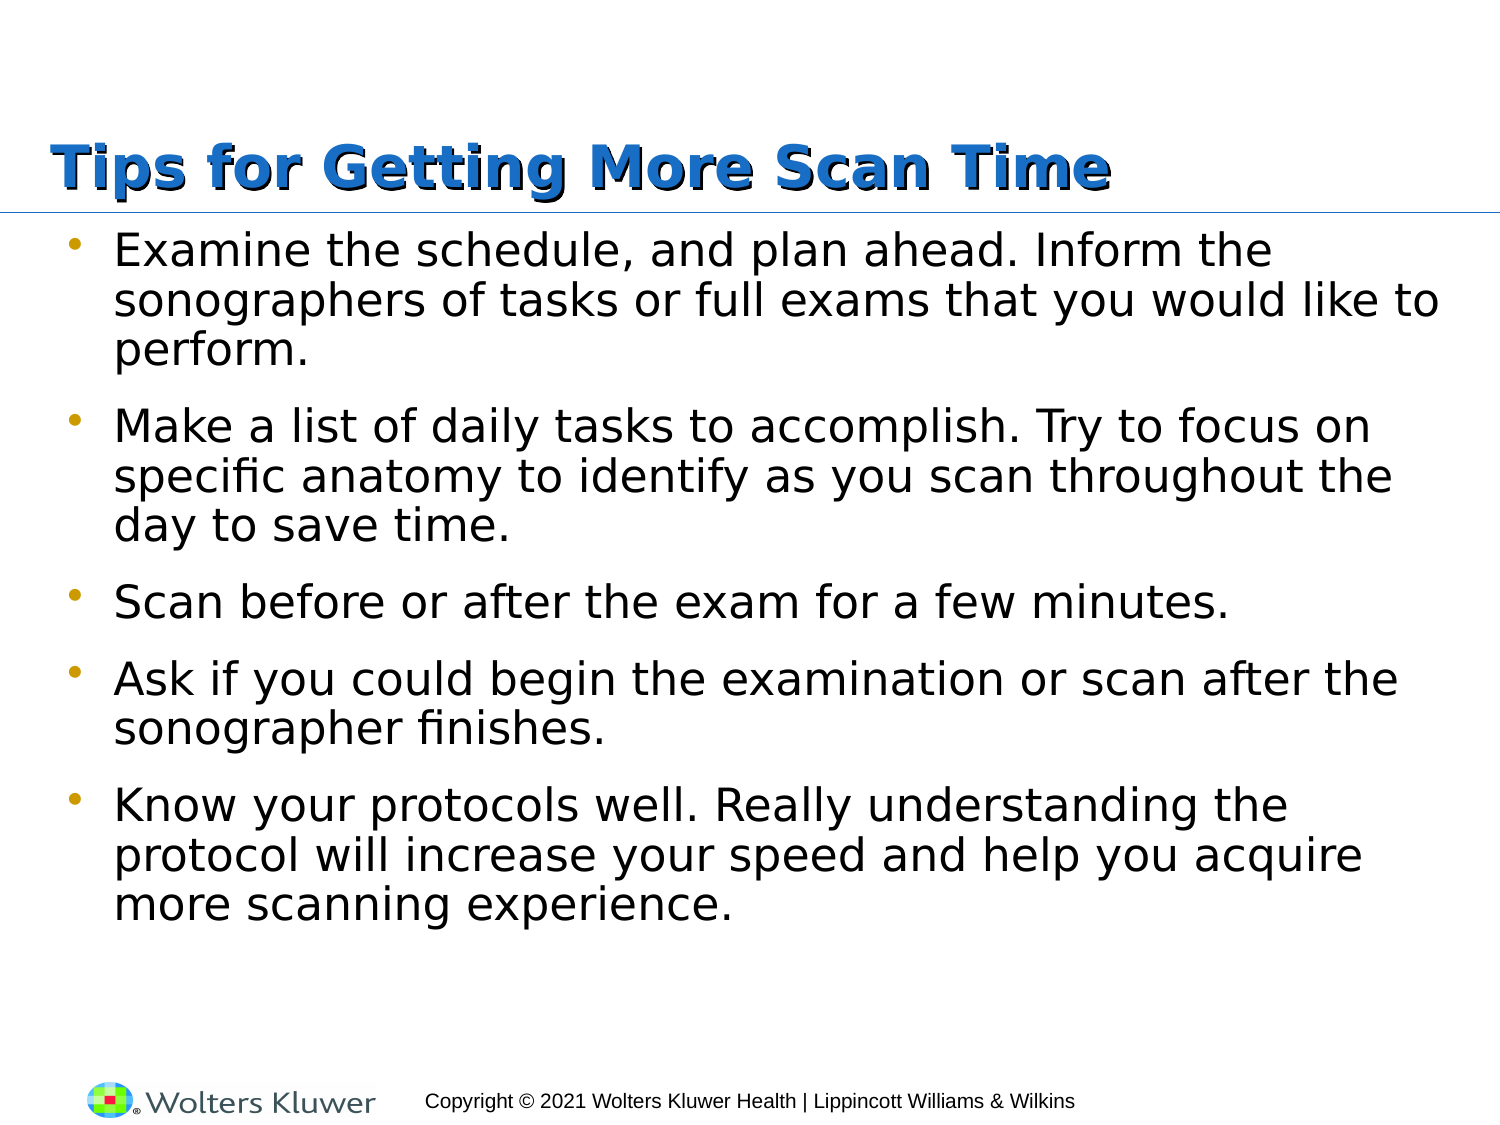

# Tips for Getting More Scan Time
Examine the schedule, and plan ahead. Inform the sonographers of tasks or full exams that you would like to perform.
Make a list of daily tasks to accomplish. Try to focus on specific anatomy to identify as you scan throughout the day to save time.
Scan before or after the exam for a few minutes.
Ask if you could begin the examination or scan after the sonographer finishes.
Know your protocols well. Really understanding the protocol will increase your speed and help you acquire more scanning experience.